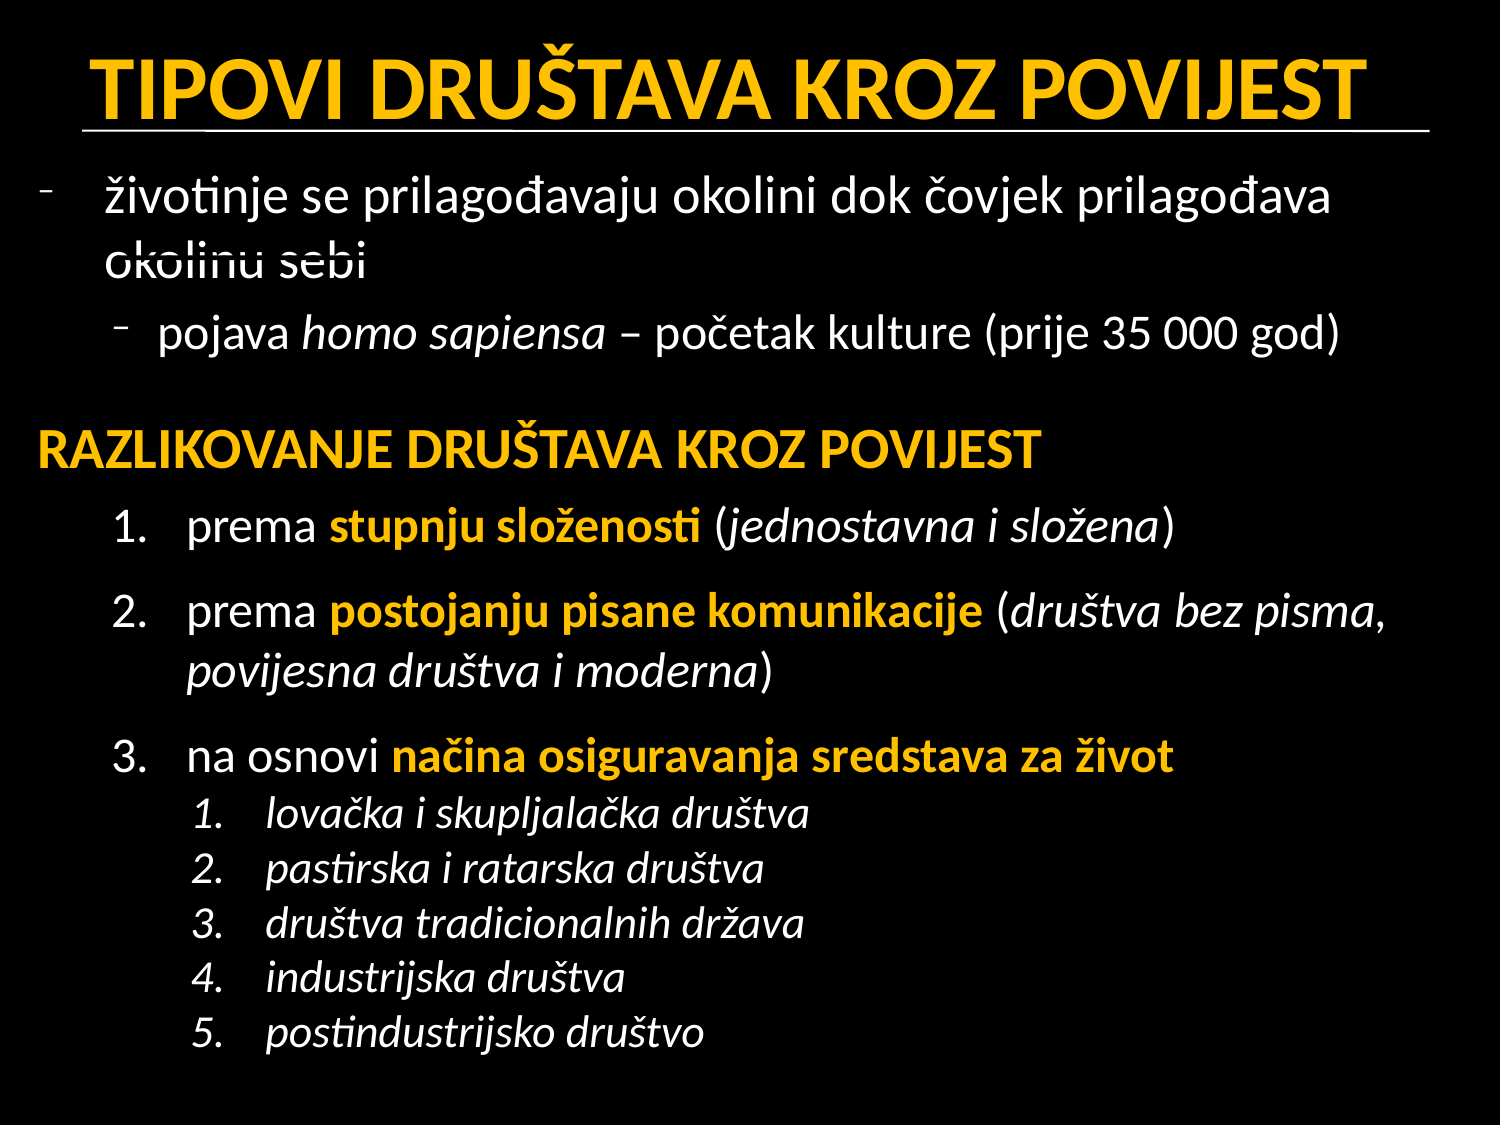

# TIPOVI DRUŠTAVA KROZ POVIJEST
životinje se prilagođavaju okolini dok čovjek prilagođava okolinu sebi
pojava homo sapiensa – početak kulture (prije 35 000 god)
RAZLIKOVANJE DRUŠTAVA KROZ POVIJEST
prema stupnju složenosti (jednostavna i složena)
prema postojanju pisane komunikacije (društva bez pisma, povijesna društva i moderna)
na osnovi načina osiguravanja sredstava za život
lovačka i skupljalačka društva
pastirska i ratarska društva
društva tradicionalnih država
industrijska društva
postindustrijsko društvo